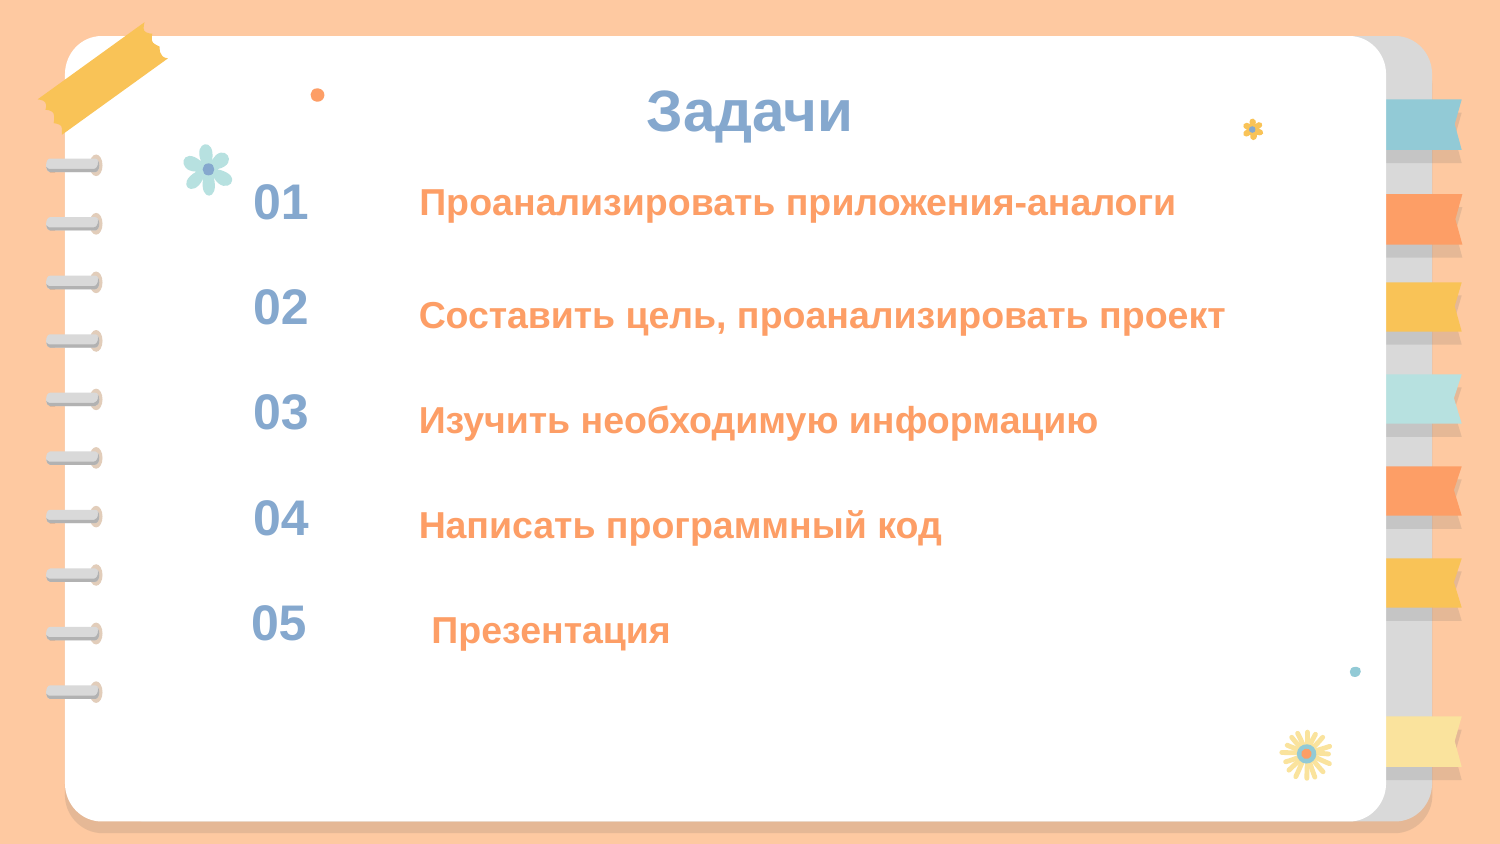

# Задачи
Проанализировать приложения-аналоги
01
02
Составить цель, проанализировать проект
03
Изучить необходимую информацию
04
Написать программный код
Презентация
05